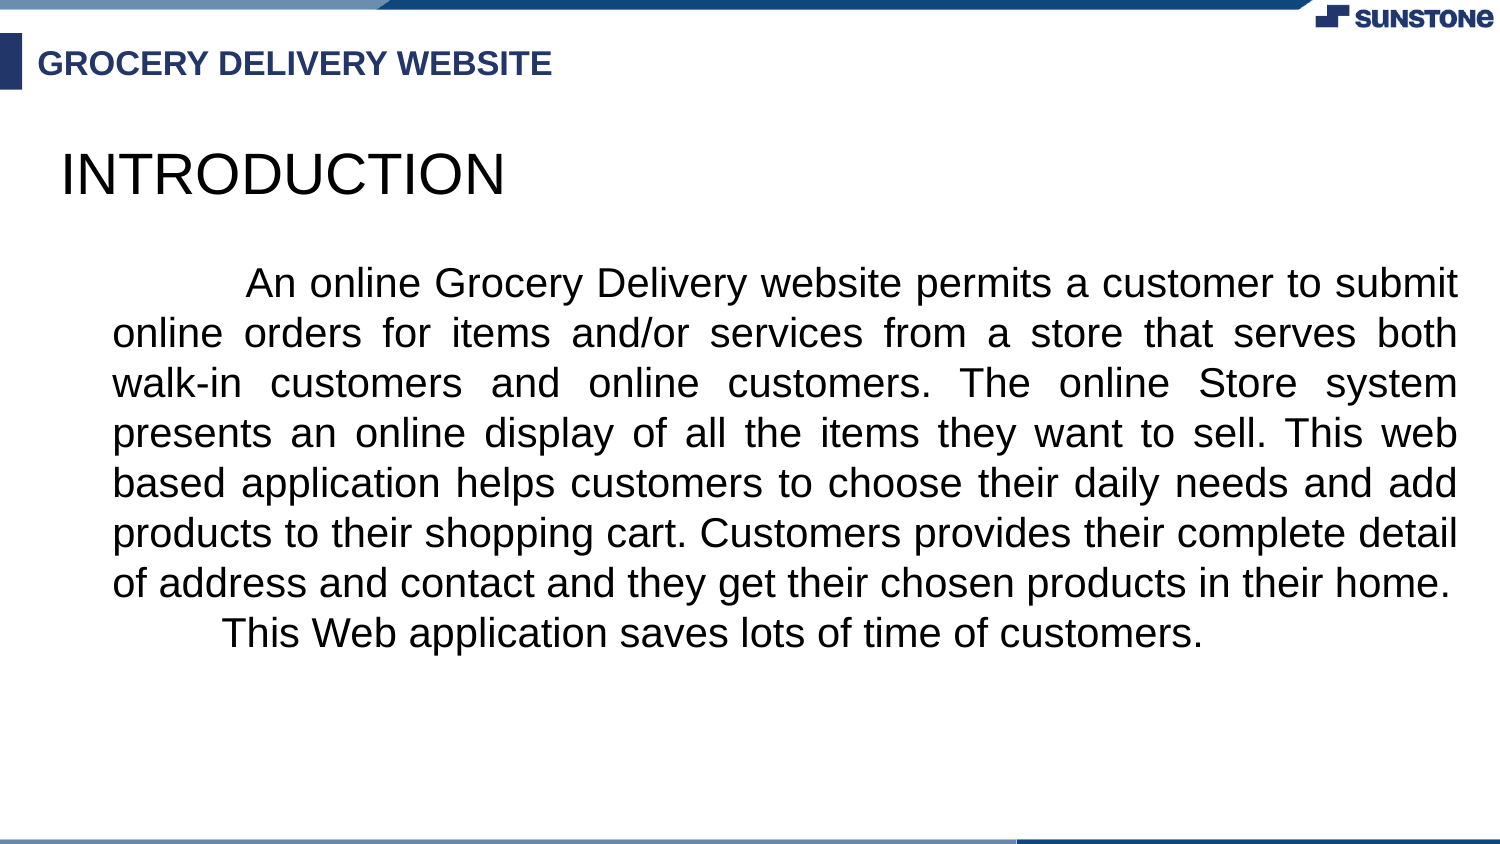

# GROCERY DELIVERY WEBSITE

INTRODUCTION

              An online Grocery Delivery website permits a customer to submit online orders for items and/or services from a store that serves both walk-in customers and online customers. The online Store system presents an online display of all the items they want to sell. This web based application helps customers to choose their daily needs and add products to their shopping cart. Customers provides their complete detail of address and contact and they get their chosen products in their home.
              This Web application saves lots of time of customers.